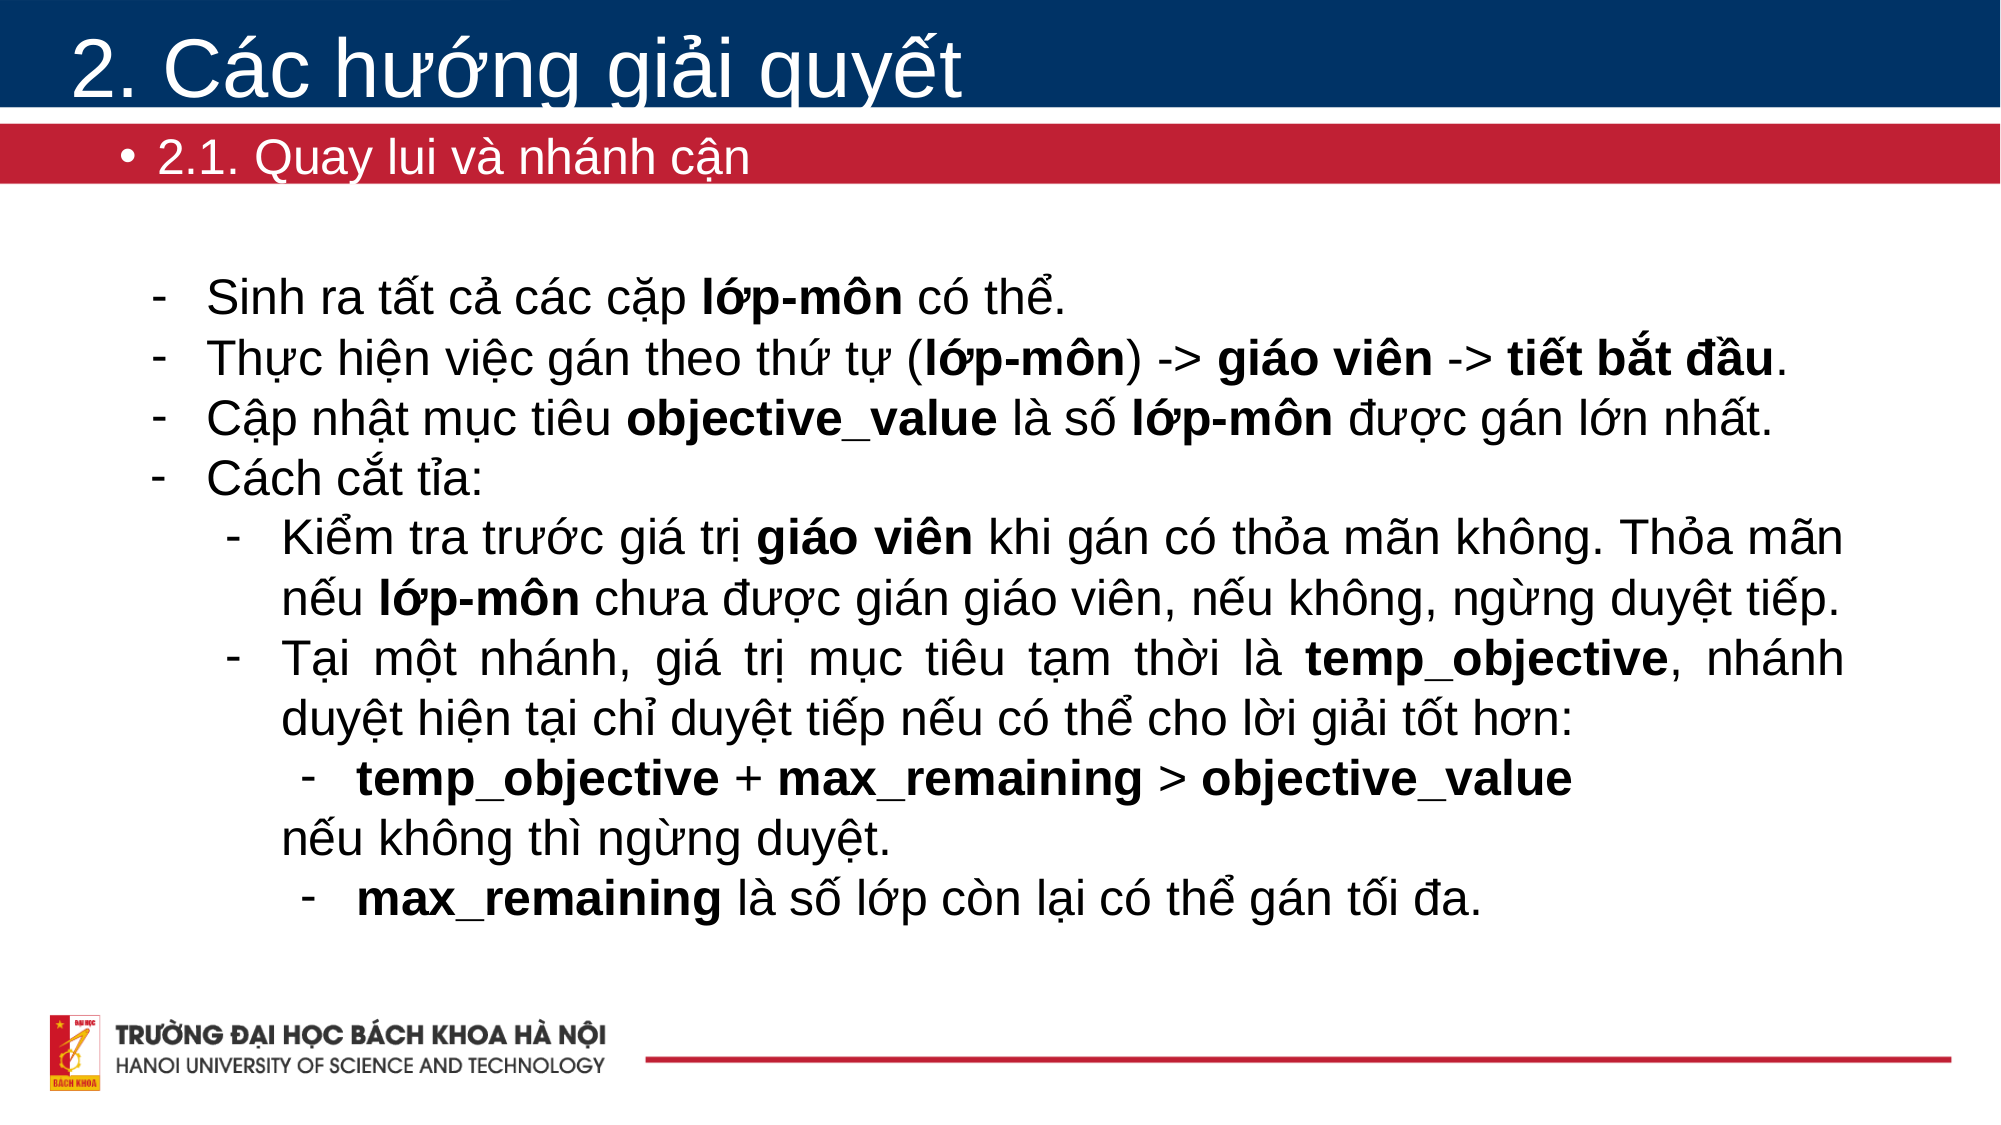

2. Các hướng giải quyết

2.1. Quay lui và nhánh cận
Sinh ra tất cả các cặp lớp-môn có thể.
Thực hiện việc gán theo thứ tự (lớp-môn) -> giáo viên -> tiết bắt đầu.
Cập nhật mục tiêu objective_value là số lớp-môn được gán lớn nhất.
Cách cắt tỉa:
Kiểm tra trước giá trị giáo viên khi gán có thỏa mãn không. Thỏa mãn nếu lớp-môn chưa được gián giáo viên, nếu không, ngừng duyệt tiếp.
Tại một nhánh, giá trị mục tiêu tạm thời là temp_objective, nhánh duyệt hiện tại chỉ duyệt tiếp nếu có thể cho lời giải tốt hơn:
temp_objective + max_remaining > objective_value
    nếu không thì ngừng duyệt.
max_remaining là số lớp còn lại có thể gán tối đa.